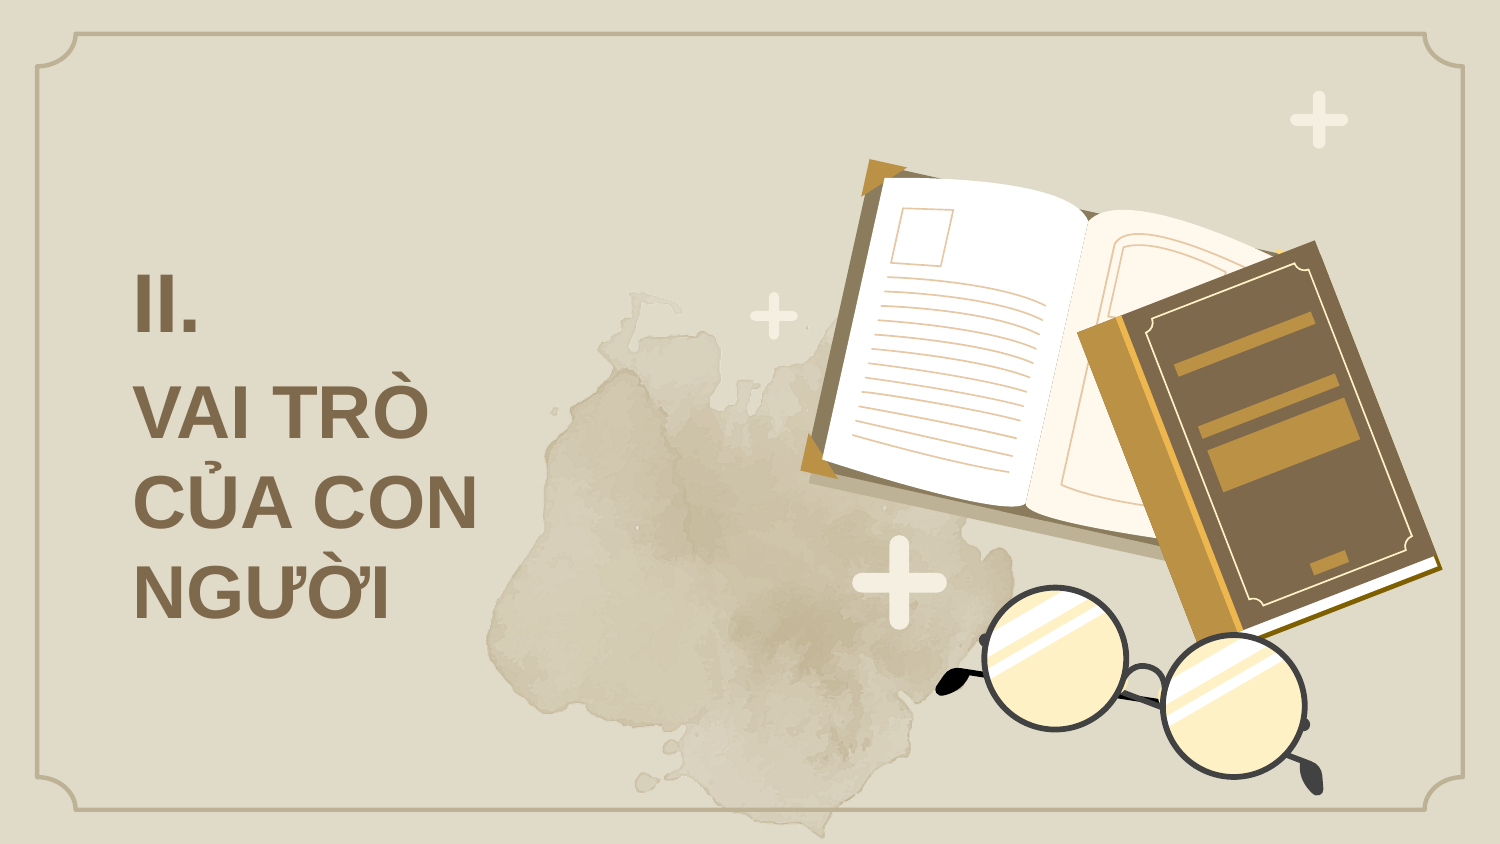

II.

# VAI TRÒ CỦA CON NGƯỜI